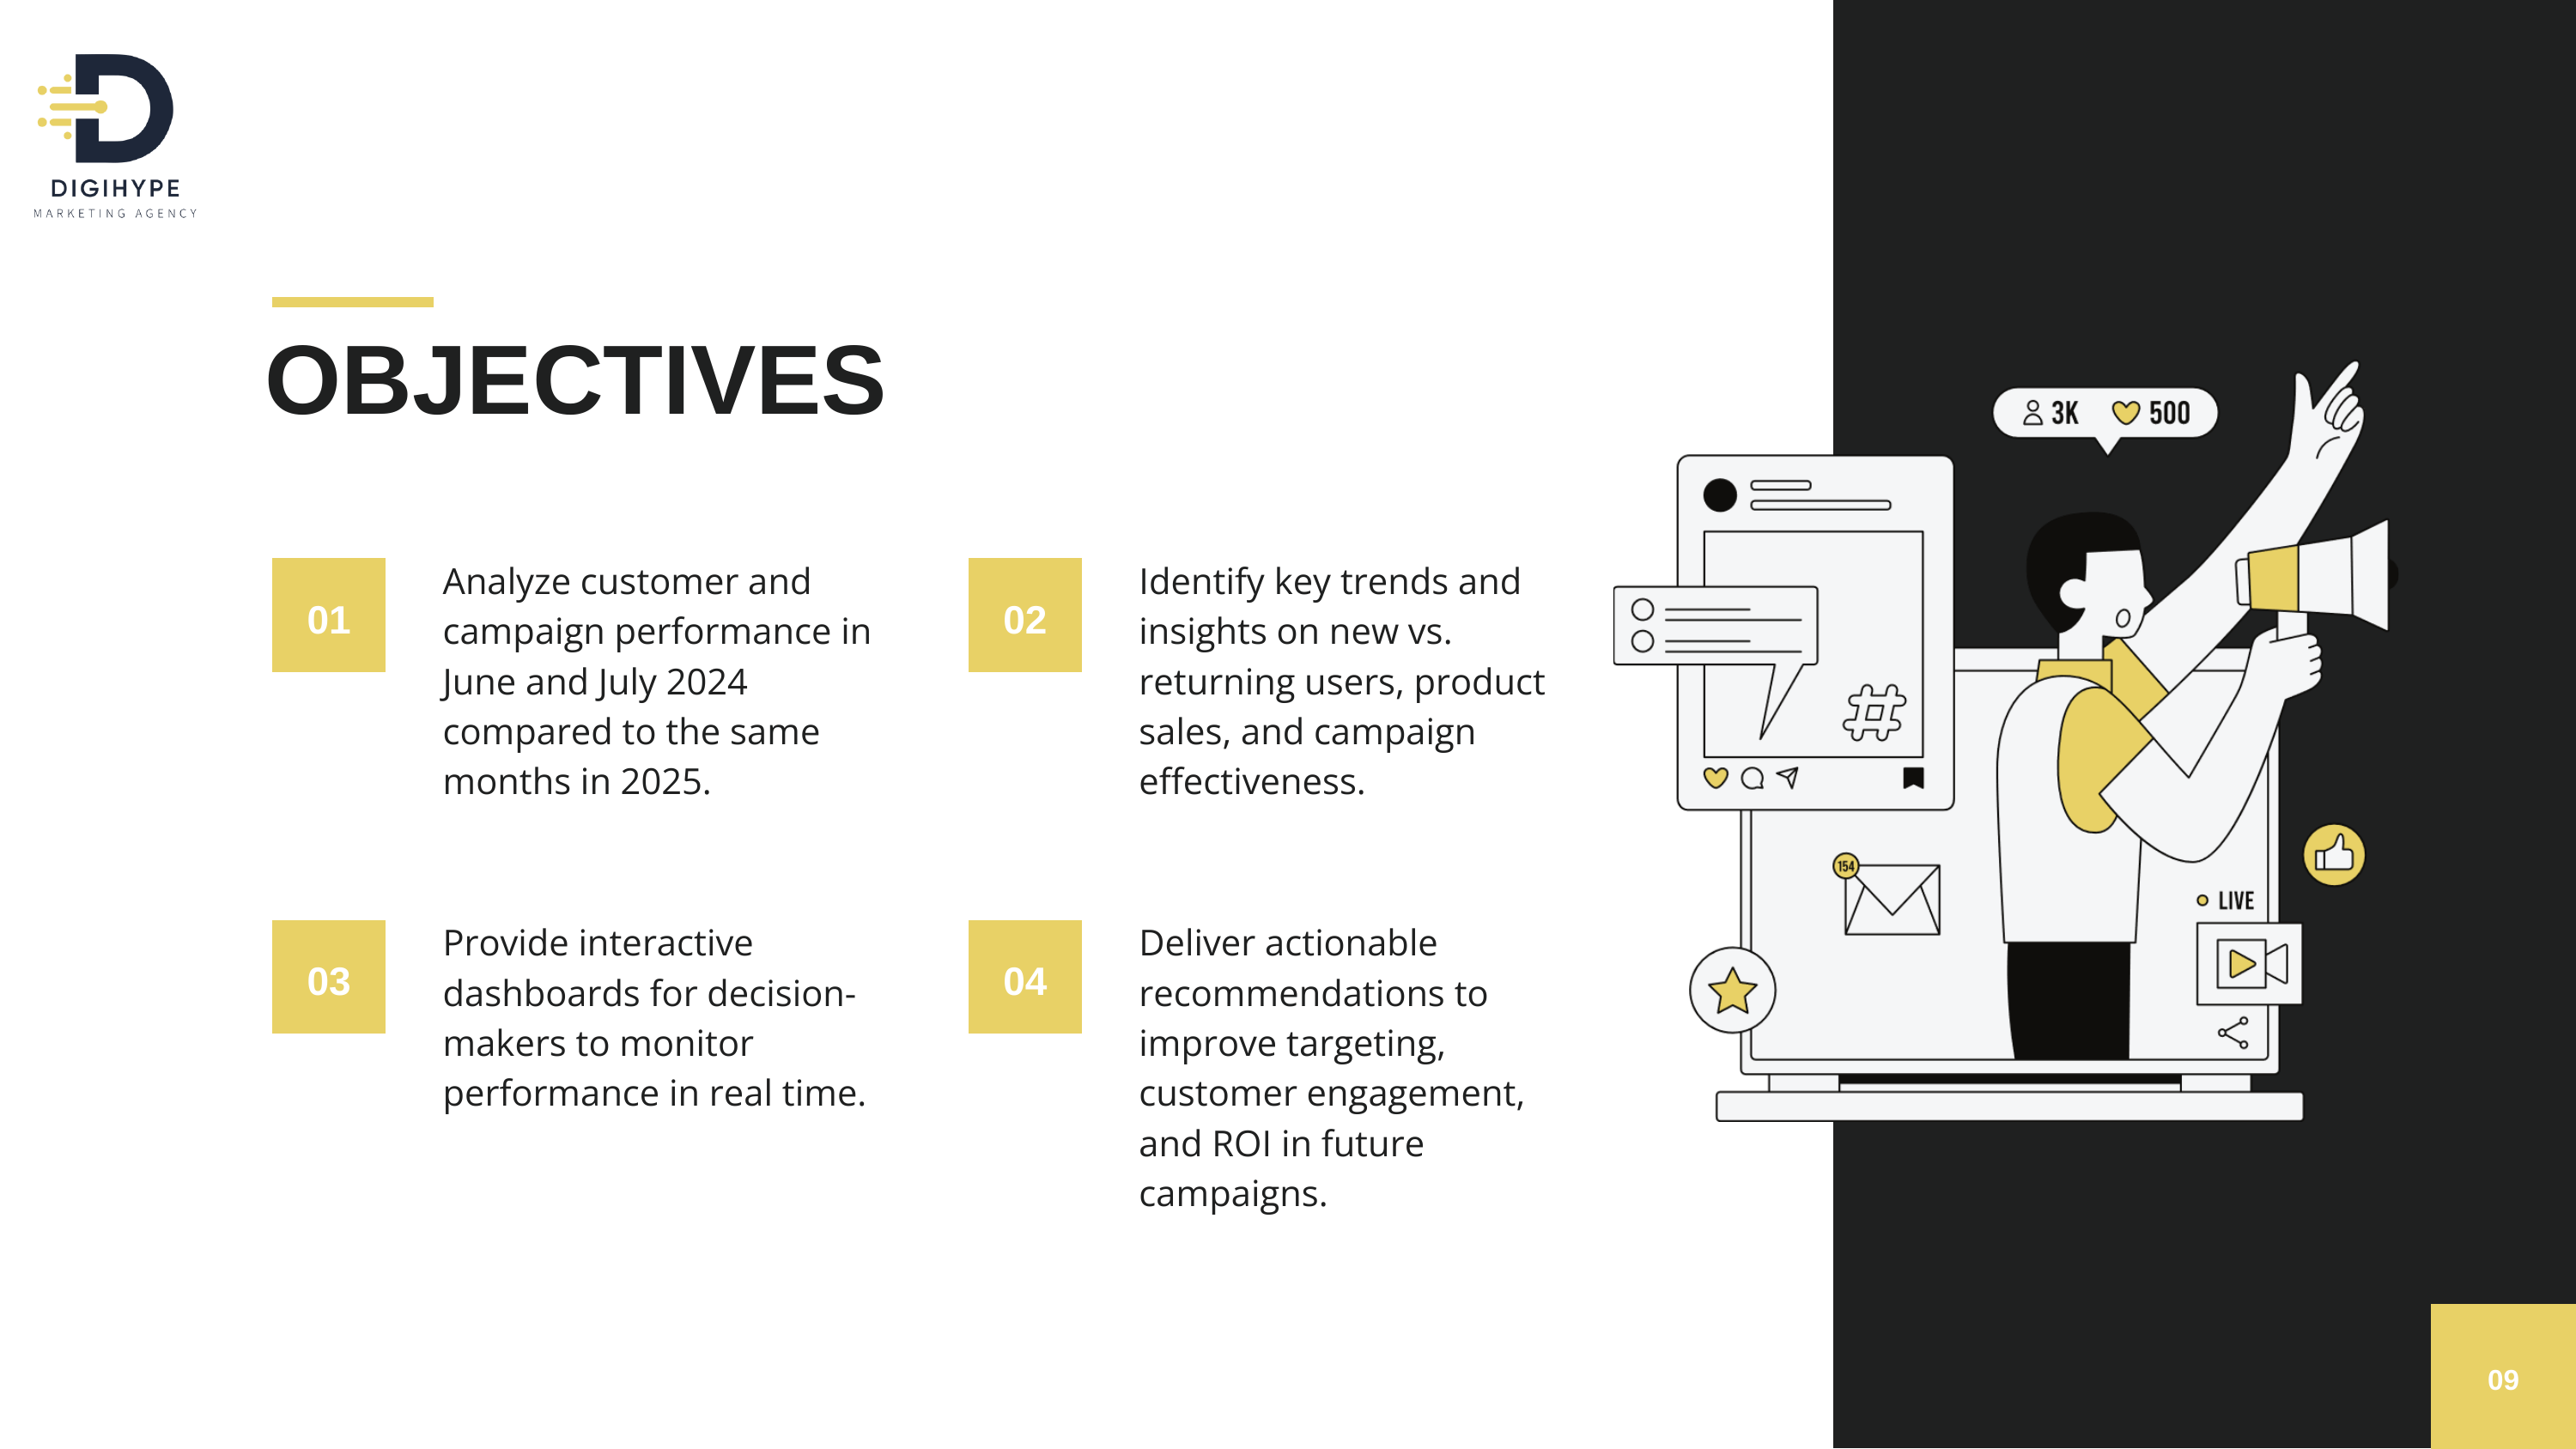

OBJECTIVES

Analyze customer and campaign performance in June and July 2024 compared to the same months in 2025.
Identify key trends and insights on new vs. returning users, product sales, and campaign effectiveness.

01
02
Provide interactive dashboards for decision-makers to monitor performance in real time.
Deliver actionable recommendations to improve targeting, customer engagement, and ROI in future campaigns.

03
04

05
09